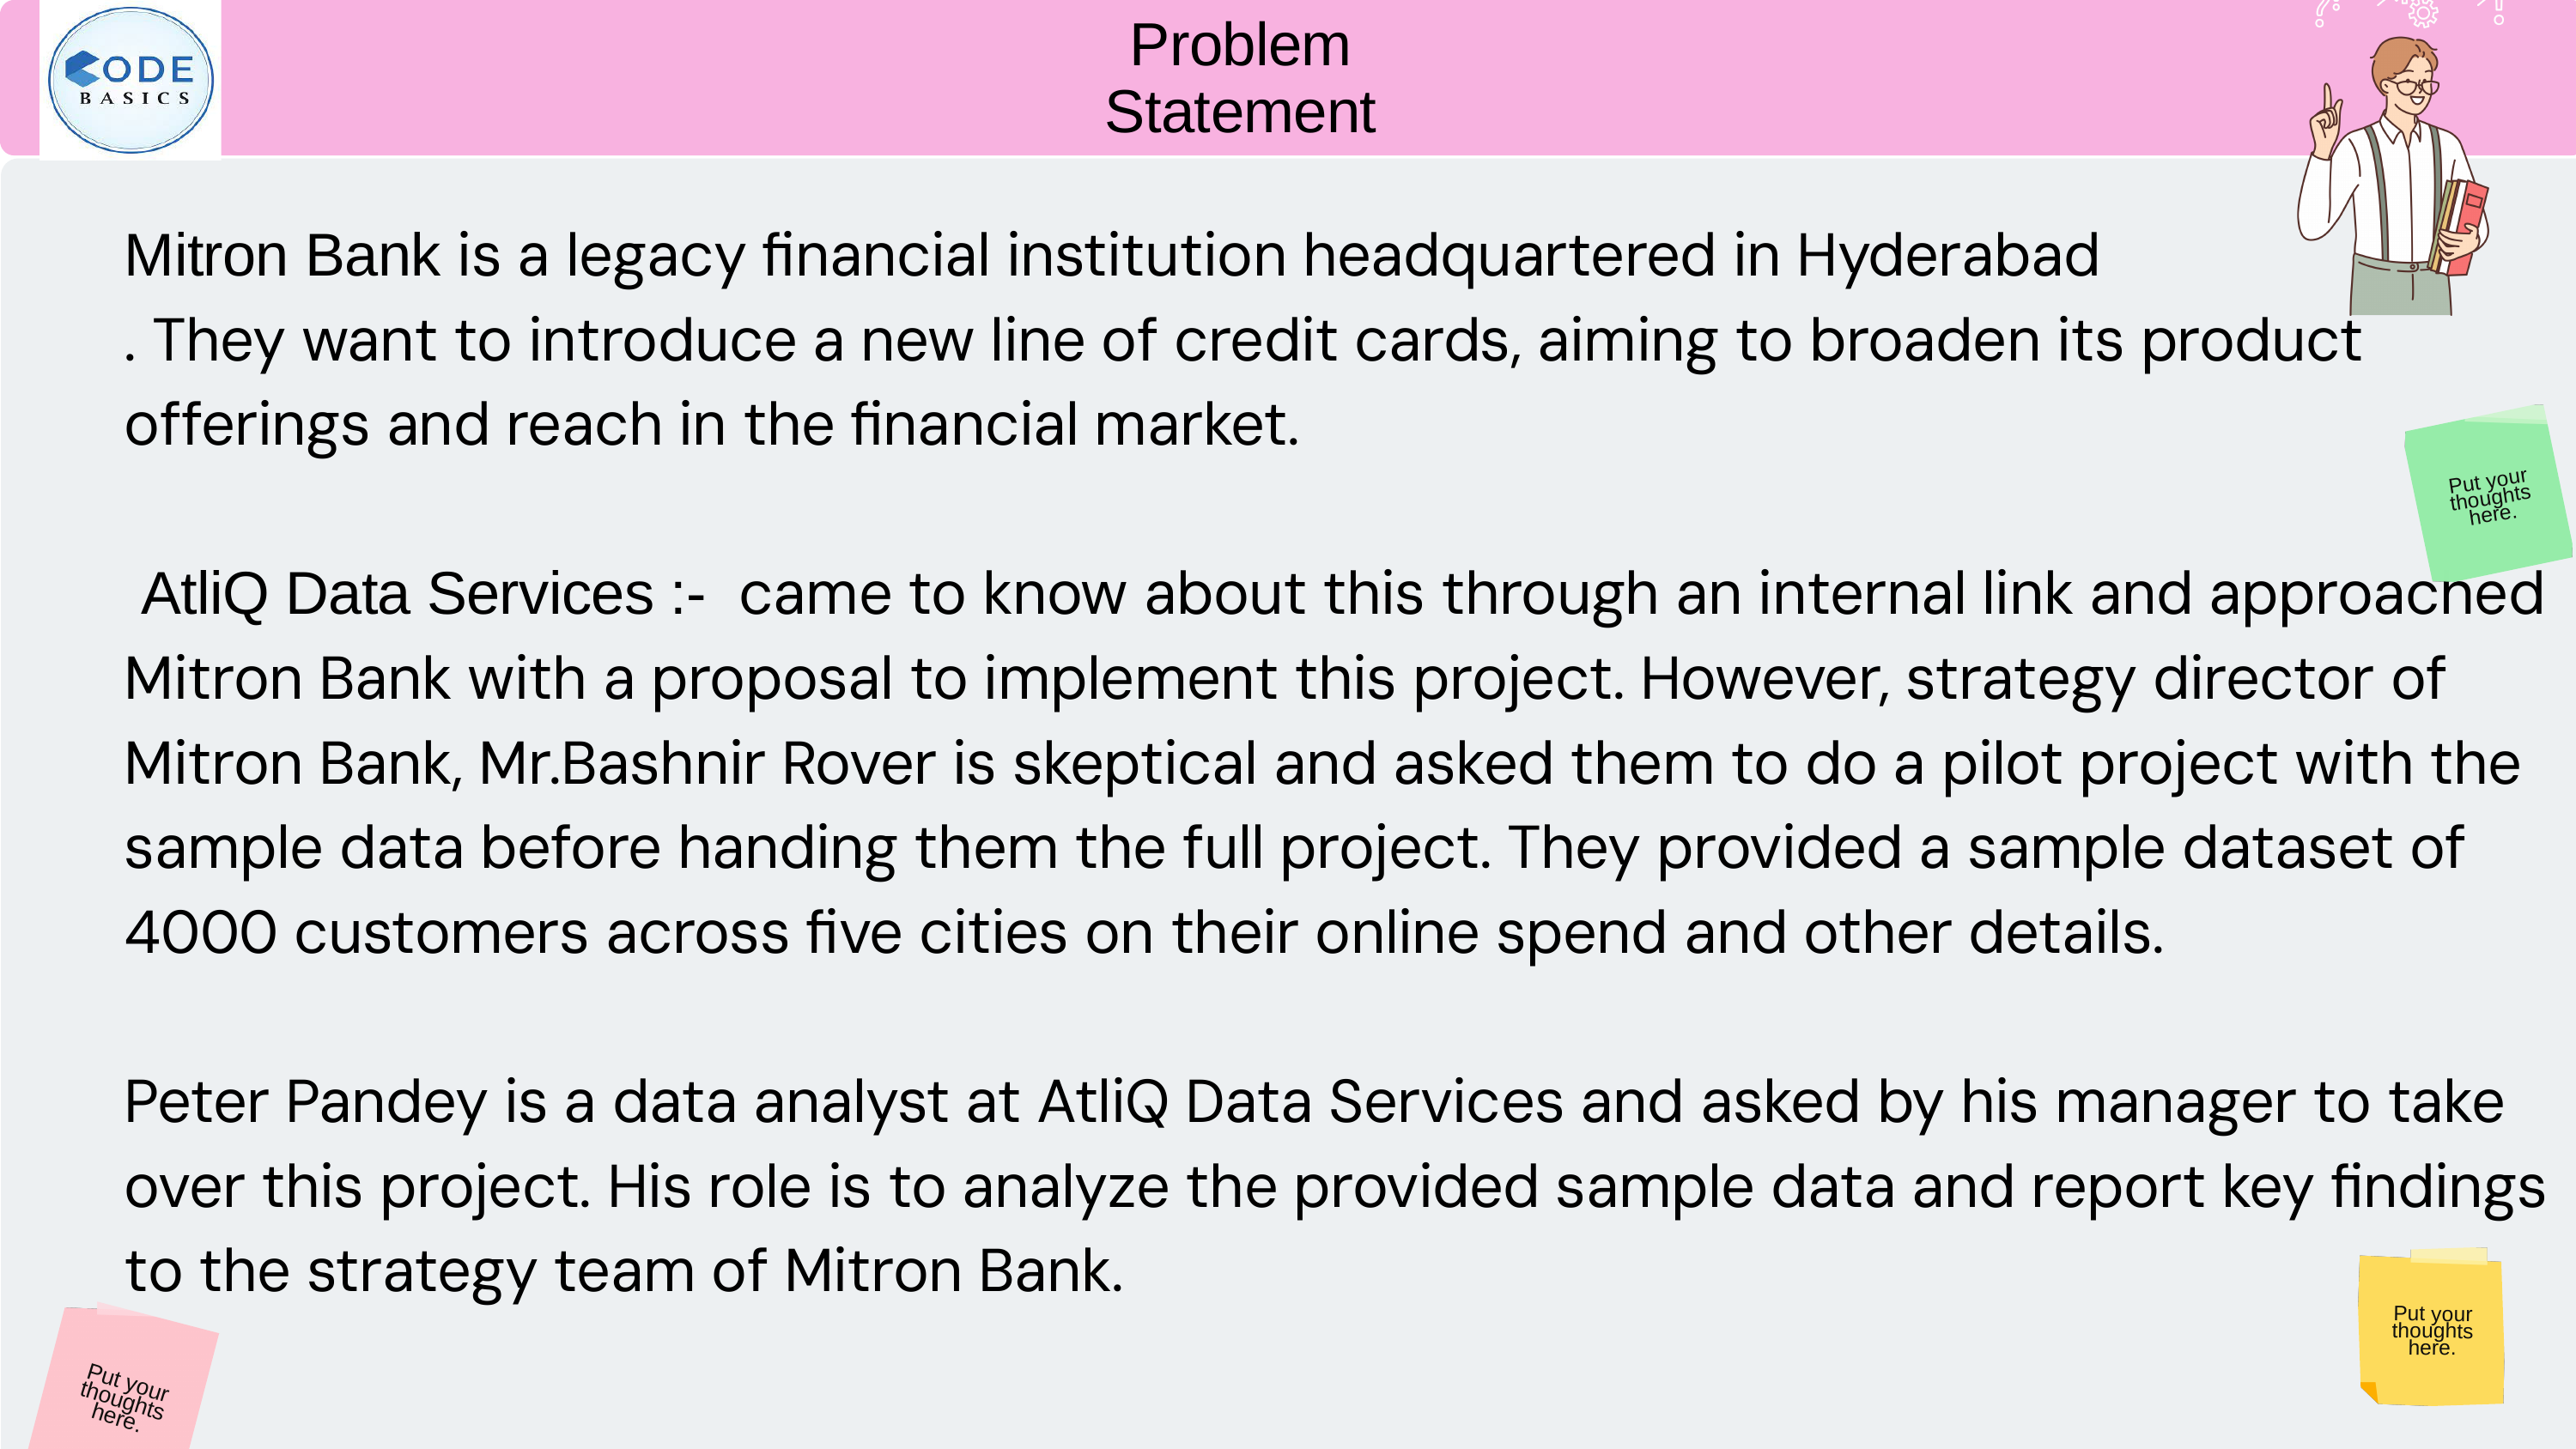

Problem
Statement

Mitron Bank is a legacy financial institution headquartered in Hyderabad
. They want to introduce a new line of credit cards, aiming to broaden its product offerings and reach in the financial market.

 AtliQ Data Services :-  came to know about this through an internal link and approached Mitron Bank with a proposal to implement this project. However, strategy director of Mitron Bank, Mr.Bashnir Rover is skeptical and asked them to do a pilot project with the sample data before handing them the full project. They provided a sample dataset of 4000 customers across five cities on their online spend and other details.

Peter Pandey is a data analyst at AtliQ Data Services and asked by his manager to take over this project. His role is to analyze the provided sample data and report key findings to the strategy team of Mitron Bank.

Put your thoughts here.

Put your thoughts here.

Put your thoughts here.